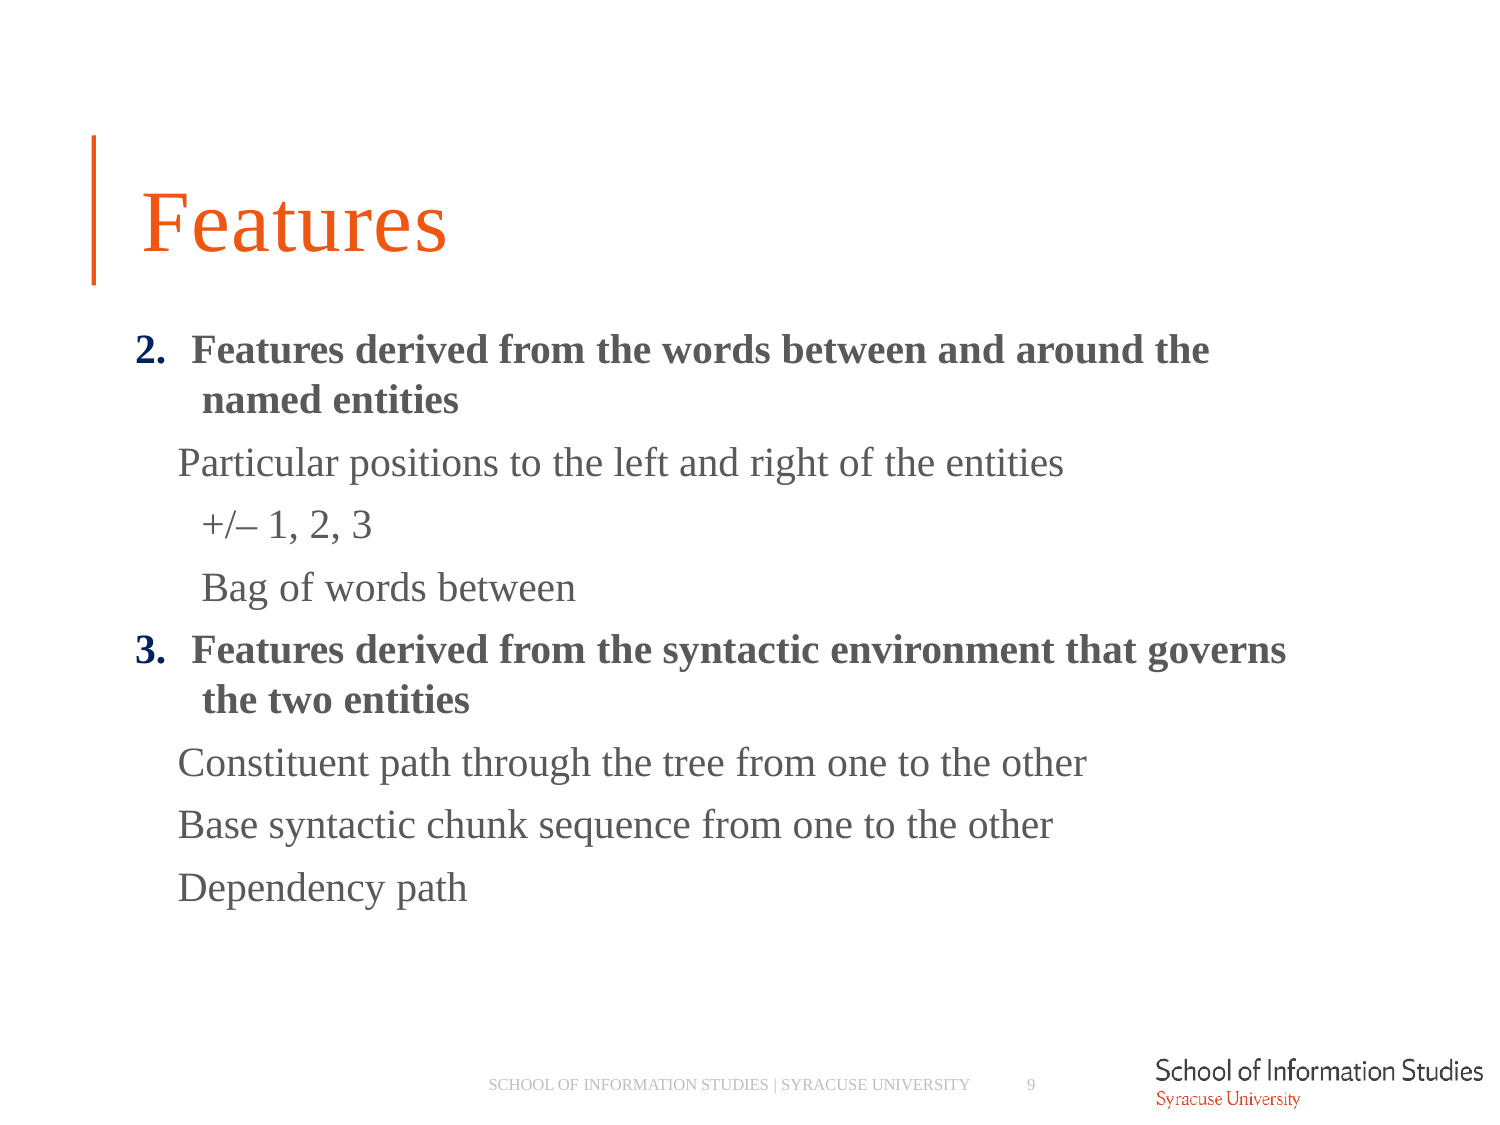

# Features
Features derived from the words between and around the  named entities
­ Particular positions to the left and right of the entities
­ +/– 1, 2, 3
­ Bag of words between
Features derived from the syntactic environment that governs  the two entities
­ Constituent path through the tree from one to the other
­ Base syntactic chunk sequence from one to the other
­ Dependency path
SCHOOL OF INFORMATION STUDIES | SYRACUSE UNIVERSITY
9